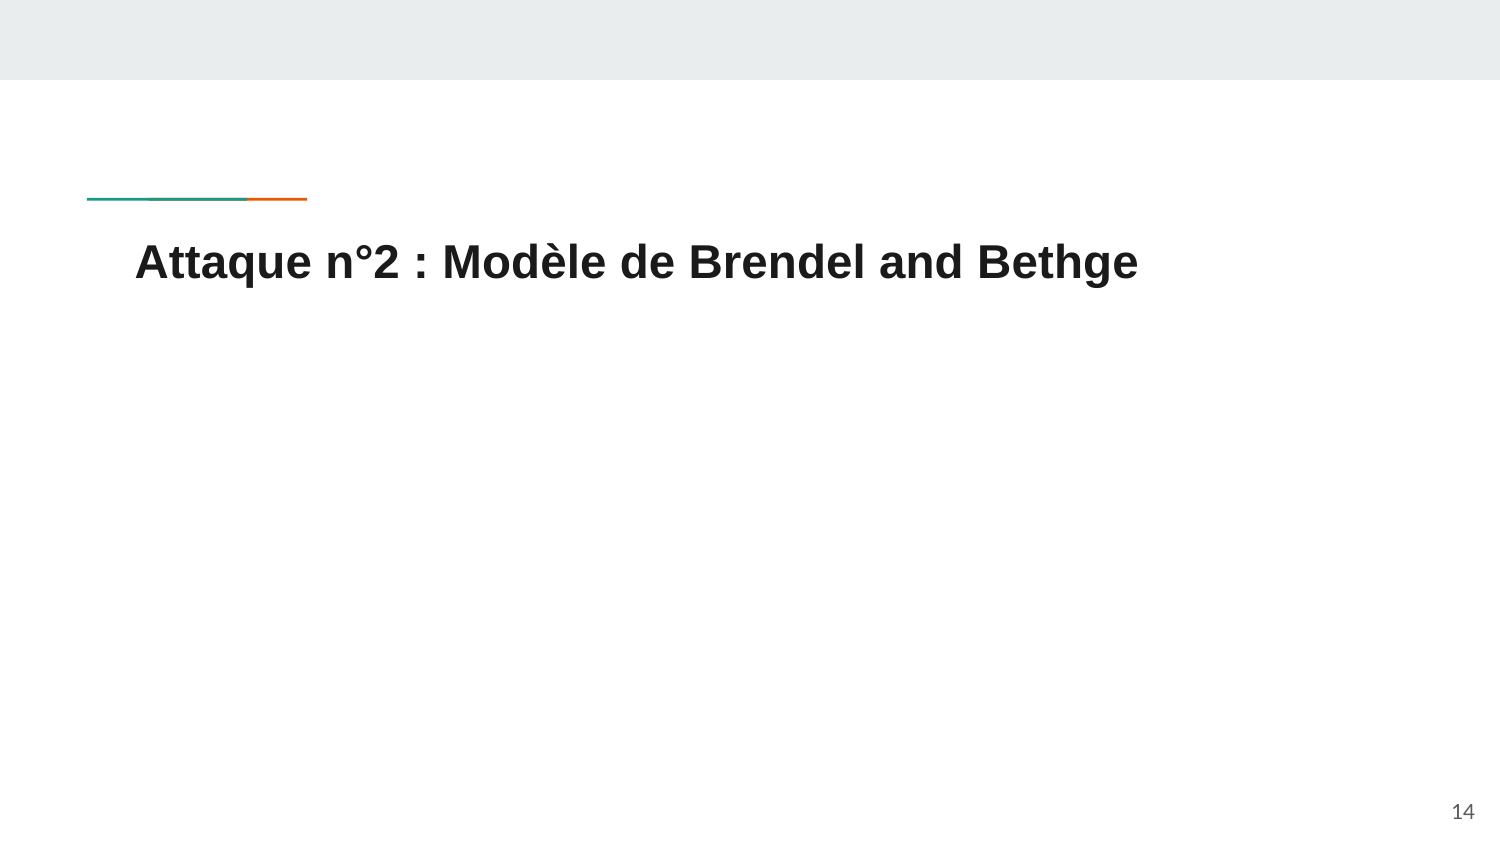

# Attaque n°2 : Modèle de Brendel and Bethge
14